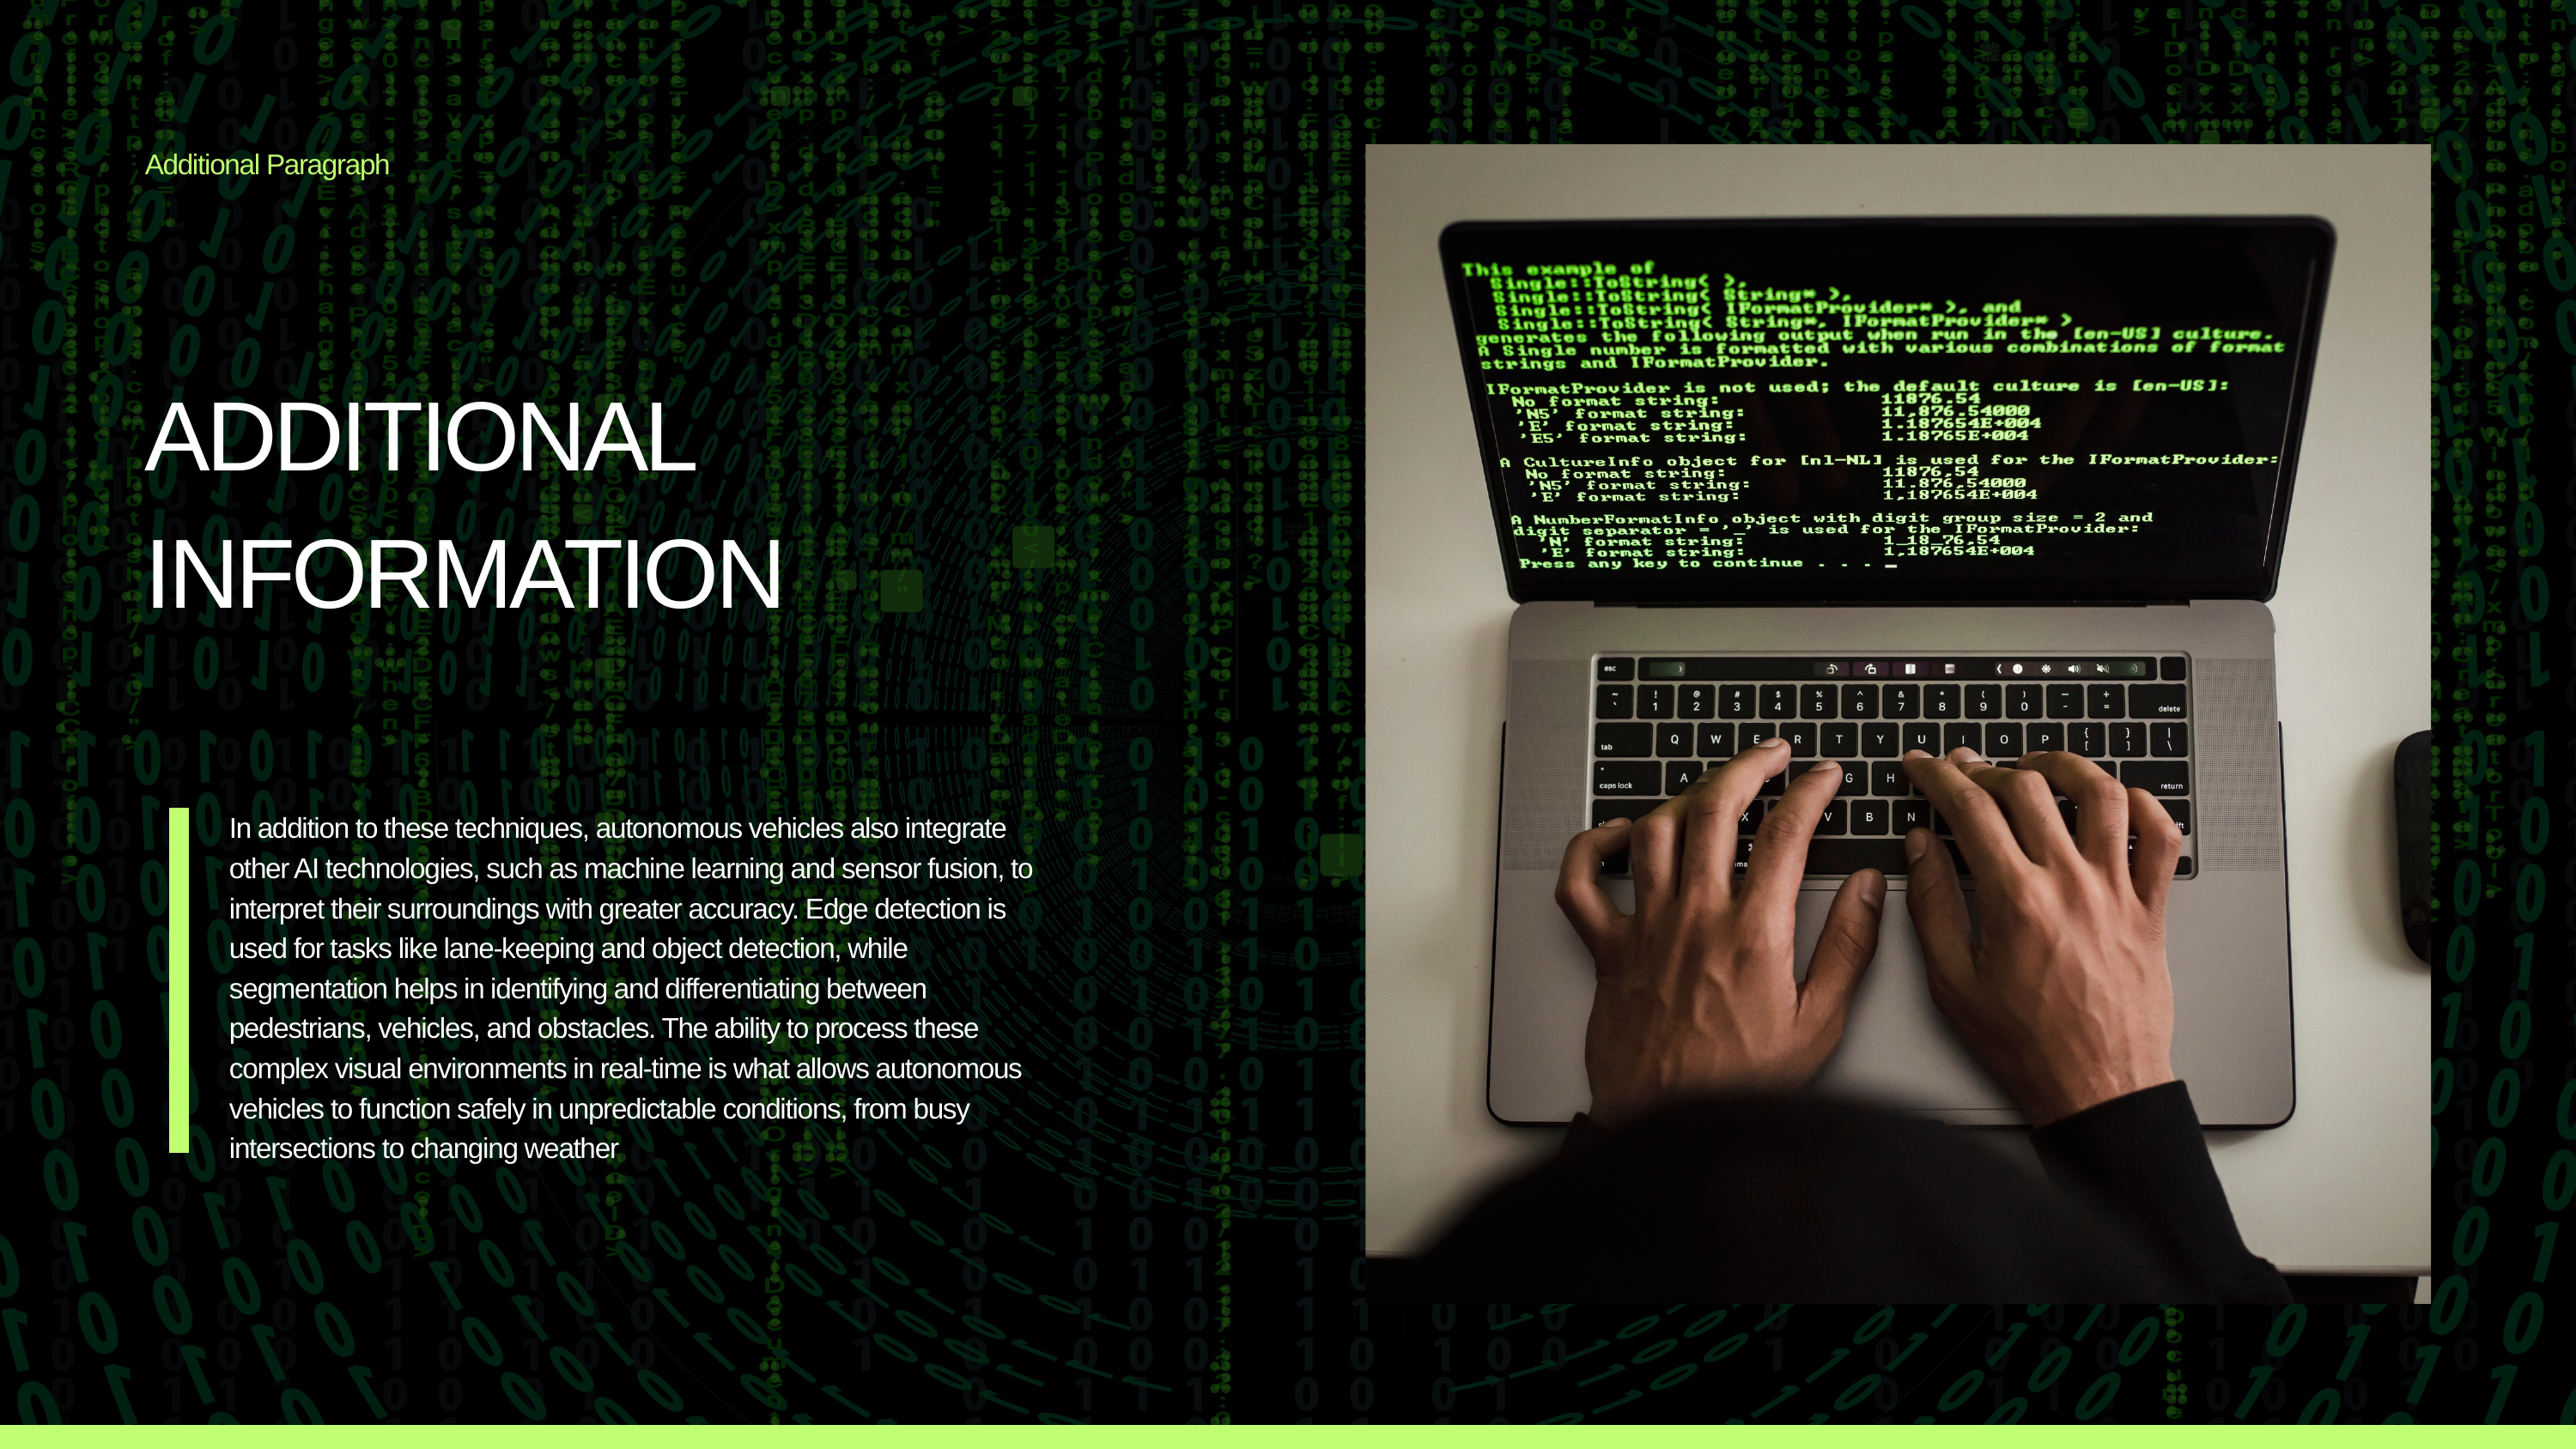

Additional Paragraph

ADDITIONAL INFORMATION
In addition to these techniques, autonomous vehicles also integrate other AI technologies, such as machine learning and sensor fusion, to interpret their surroundings with greater accuracy. Edge detection is used for tasks like lane-keeping and object detection, while segmentation helps in identifying and differentiating between pedestrians, vehicles, and obstacles. The ability to process these complex visual environments in real-time is what allows autonomous vehicles to function safely in unpredictable conditions, from busy intersections to changing weather